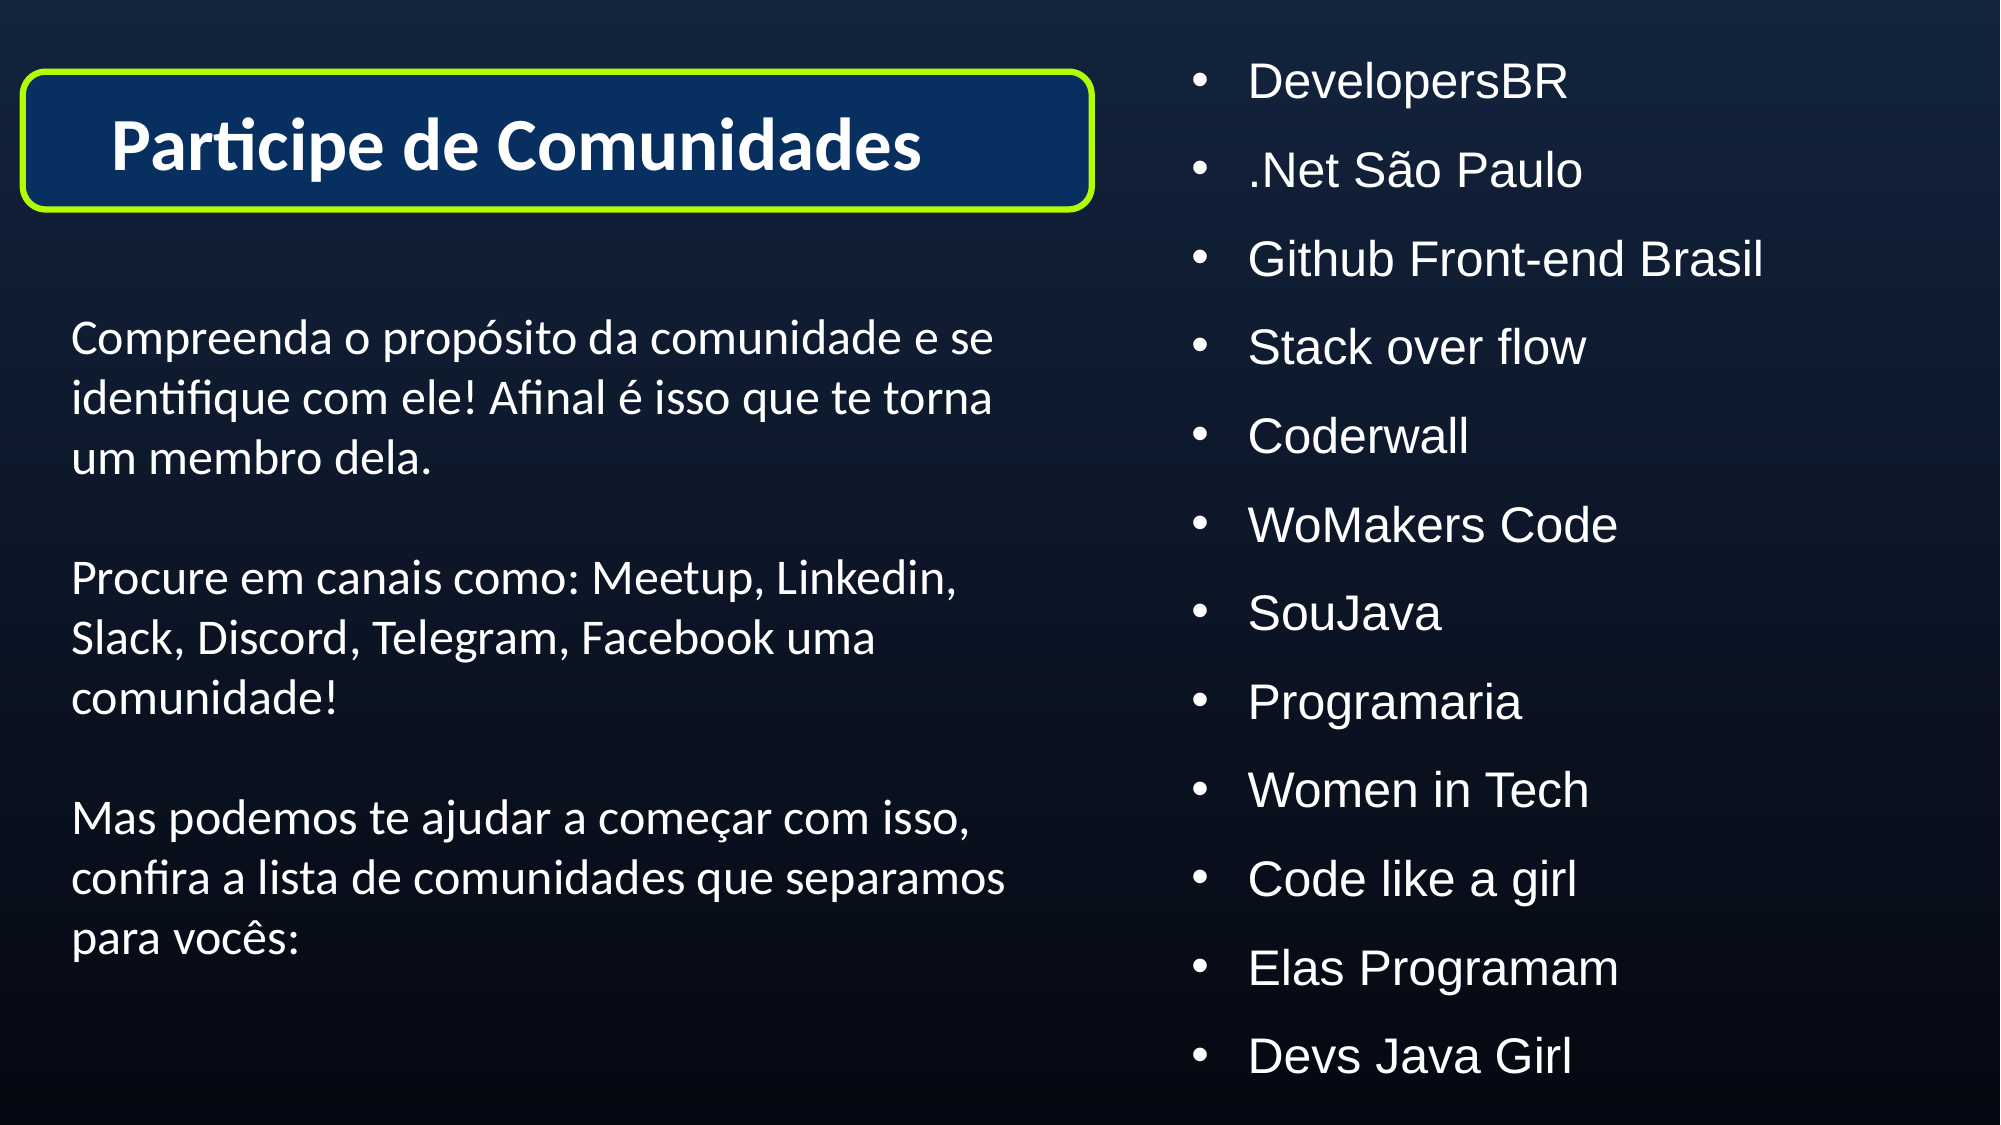

DevelopersBR
.Net São Paulo
Github Front-end Brasil
Stack over flow
Coderwall
WoMakers Code
SouJava
Programaria
Women in Tech
Code like a girl
Elas Programam
Devs Java Girl

Participe de Comunidades
Compreenda o propósito da comunidade e se identifique com ele! Afinal é isso que te torna um membro dela.

Procure em canais como: Meetup, Linkedin, Slack, Discord, Telegram, Facebook uma comunidade!

Mas podemos te ajudar a começar com isso, confira a lista de comunidades que separamos para vocês: